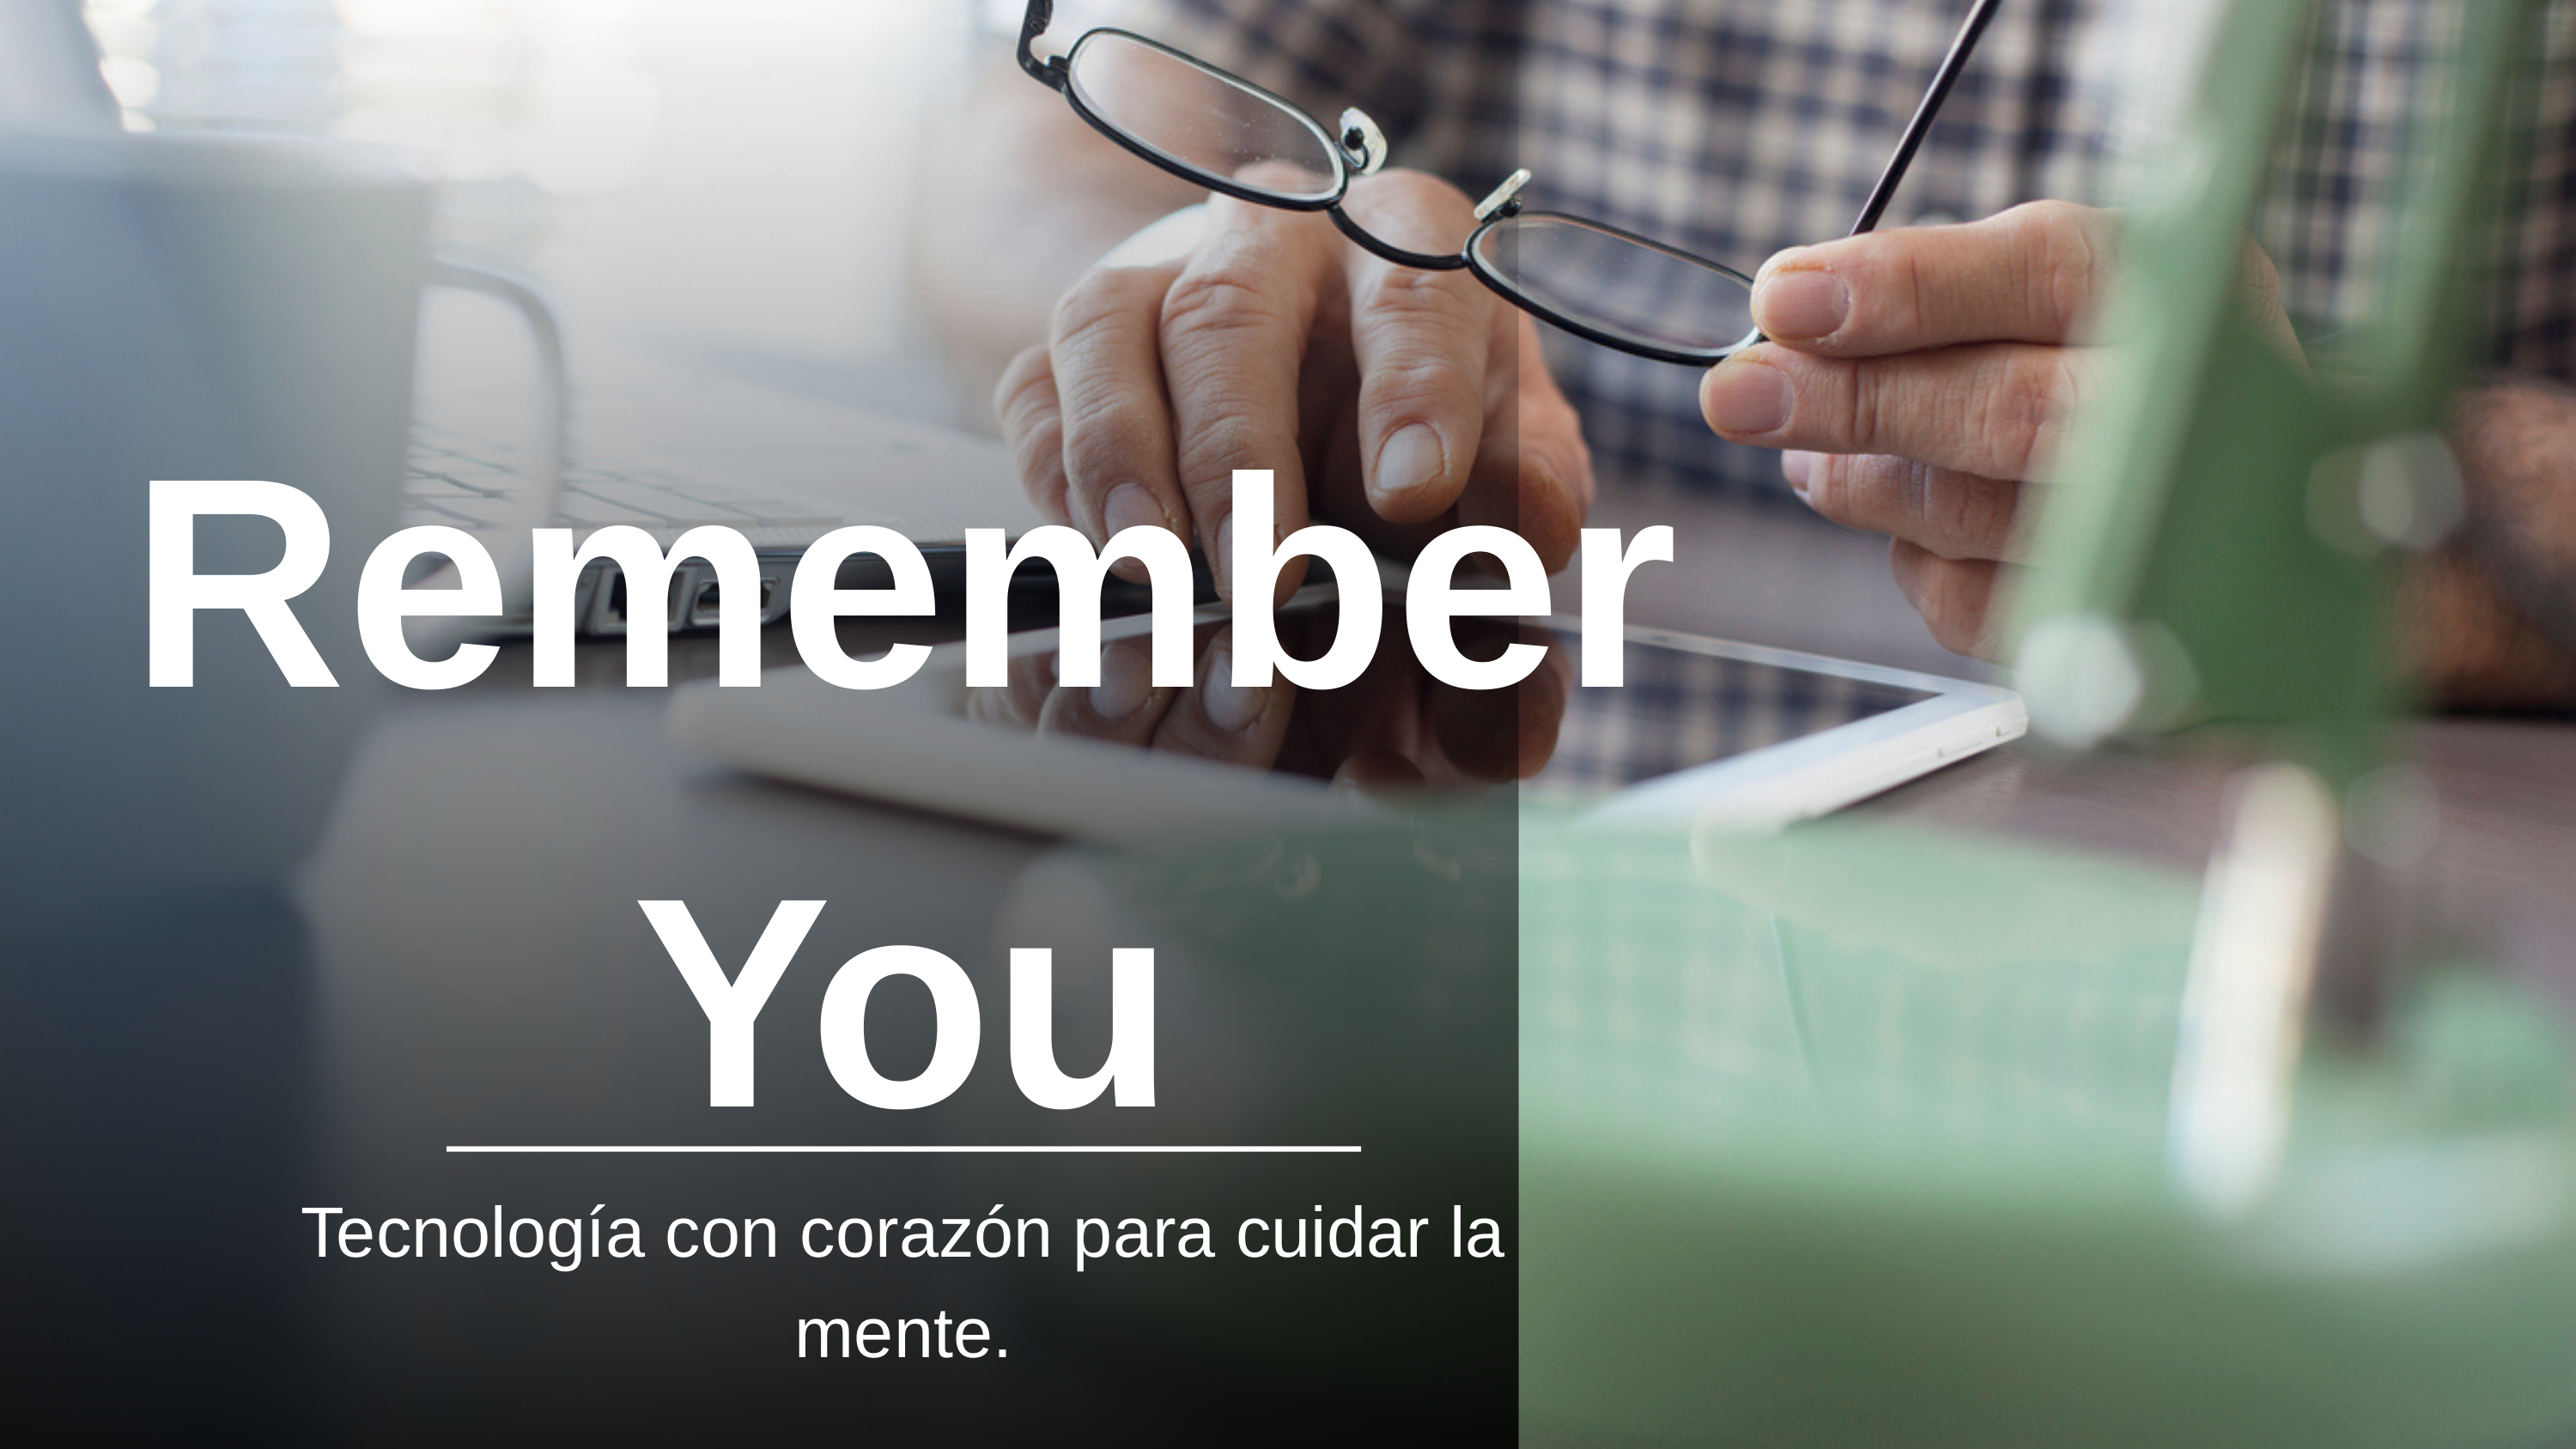

Remember You

Tecnología con corazón para cuidar la mente.